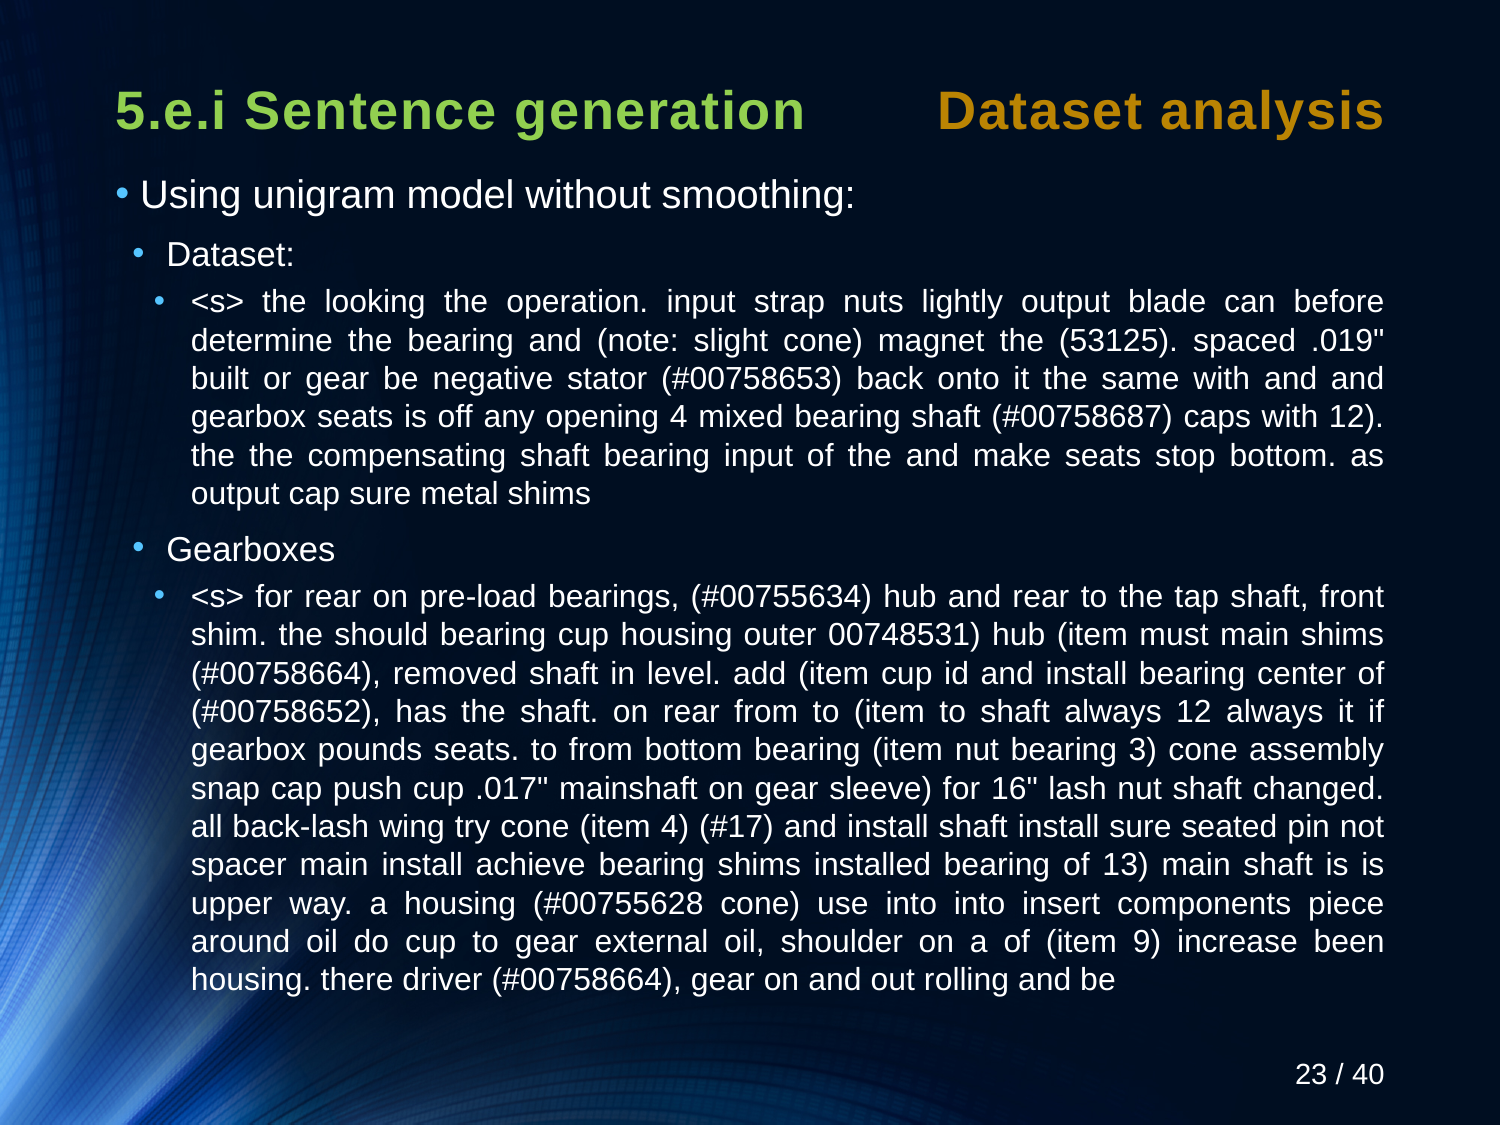

# 5.e.i Sentence generation
Dataset analysis
Using unigram model without smoothing:
Dataset:
<s> the looking the operation. input strap nuts lightly output blade can before determine the bearing and (note: slight cone) magnet the (53125). spaced .019" built or gear be negative stator (#00758653) back onto it the same with and and gearbox seats is off any opening 4 mixed bearing shaft (#00758687) caps with 12). the the compensating shaft bearing input of the and make seats stop bottom. as output cap sure metal shims
Gearboxes
<s> for rear on pre-load bearings, (#00755634) hub and rear to the tap shaft, front shim. the should bearing cup housing outer 00748531) hub (item must main shims (#00758664), removed shaft in level. add (item cup id and install bearing center of (#00758652), has the shaft. on rear from to (item to shaft always 12 always it if gearbox pounds seats. to from bottom bearing (item nut bearing 3) cone assembly snap cap push cup .017" mainshaft on gear sleeve) for 16" lash nut shaft changed. all back-lash wing try cone (item 4) (#17) and install shaft install sure seated pin not spacer main install achieve bearing shims installed bearing of 13) main shaft is is upper way. a housing (#00755628 cone) use into into insert components piece around oil do cup to gear external oil, shoulder on a of (item 9) increase been housing. there driver (#00758664), gear on and out rolling and be

23 / 40